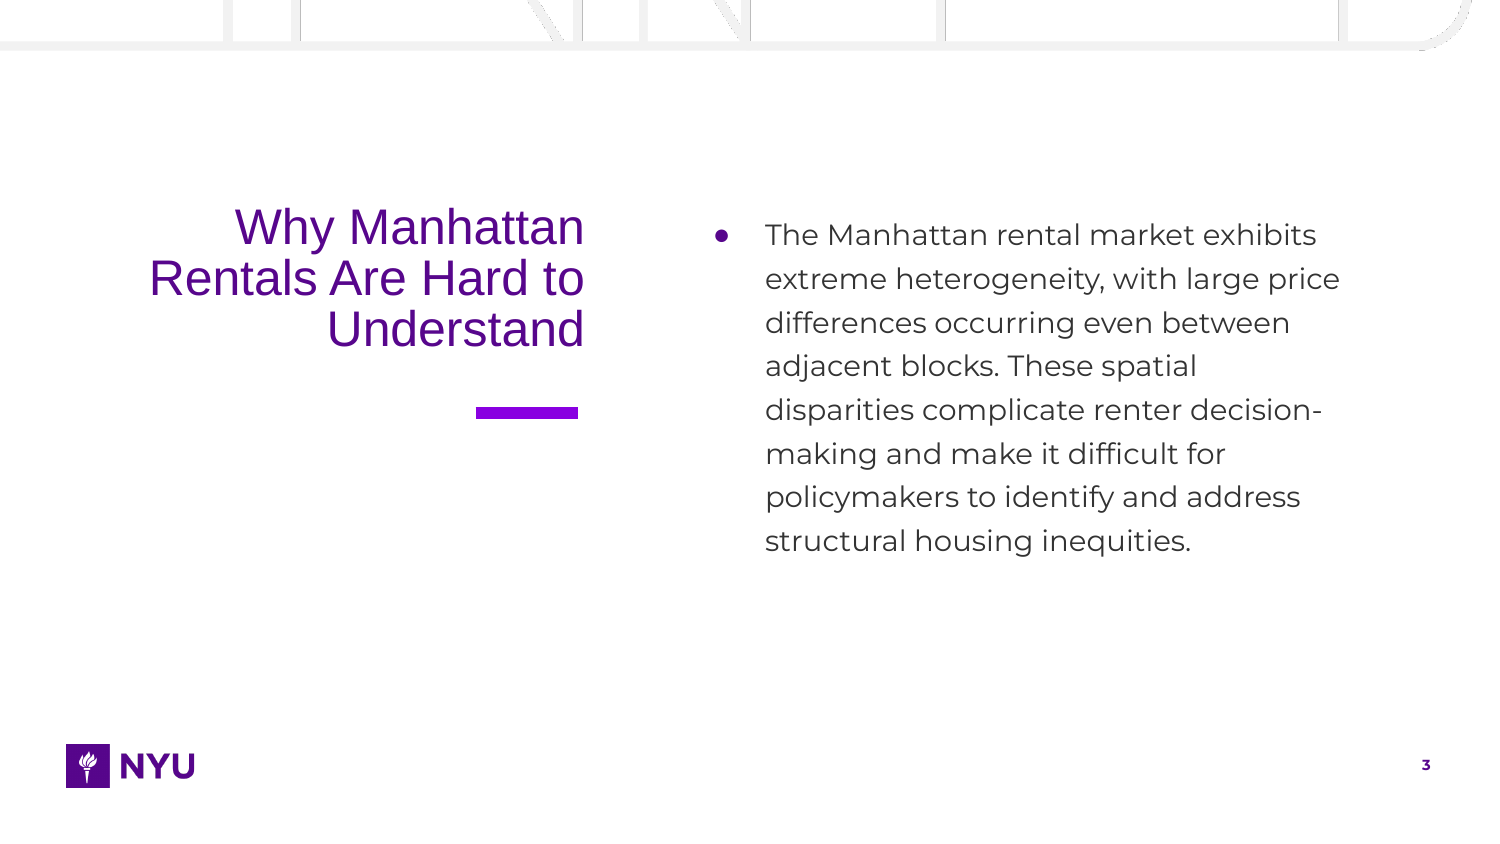

# Why Manhattan Rentals Are Hard to Understand
The Manhattan rental market exhibits extreme heterogeneity, with large price differences occurring even between adjacent blocks. These spatial disparities complicate renter decision-making and make it difficult for policymakers to identify and address structural housing inequities.